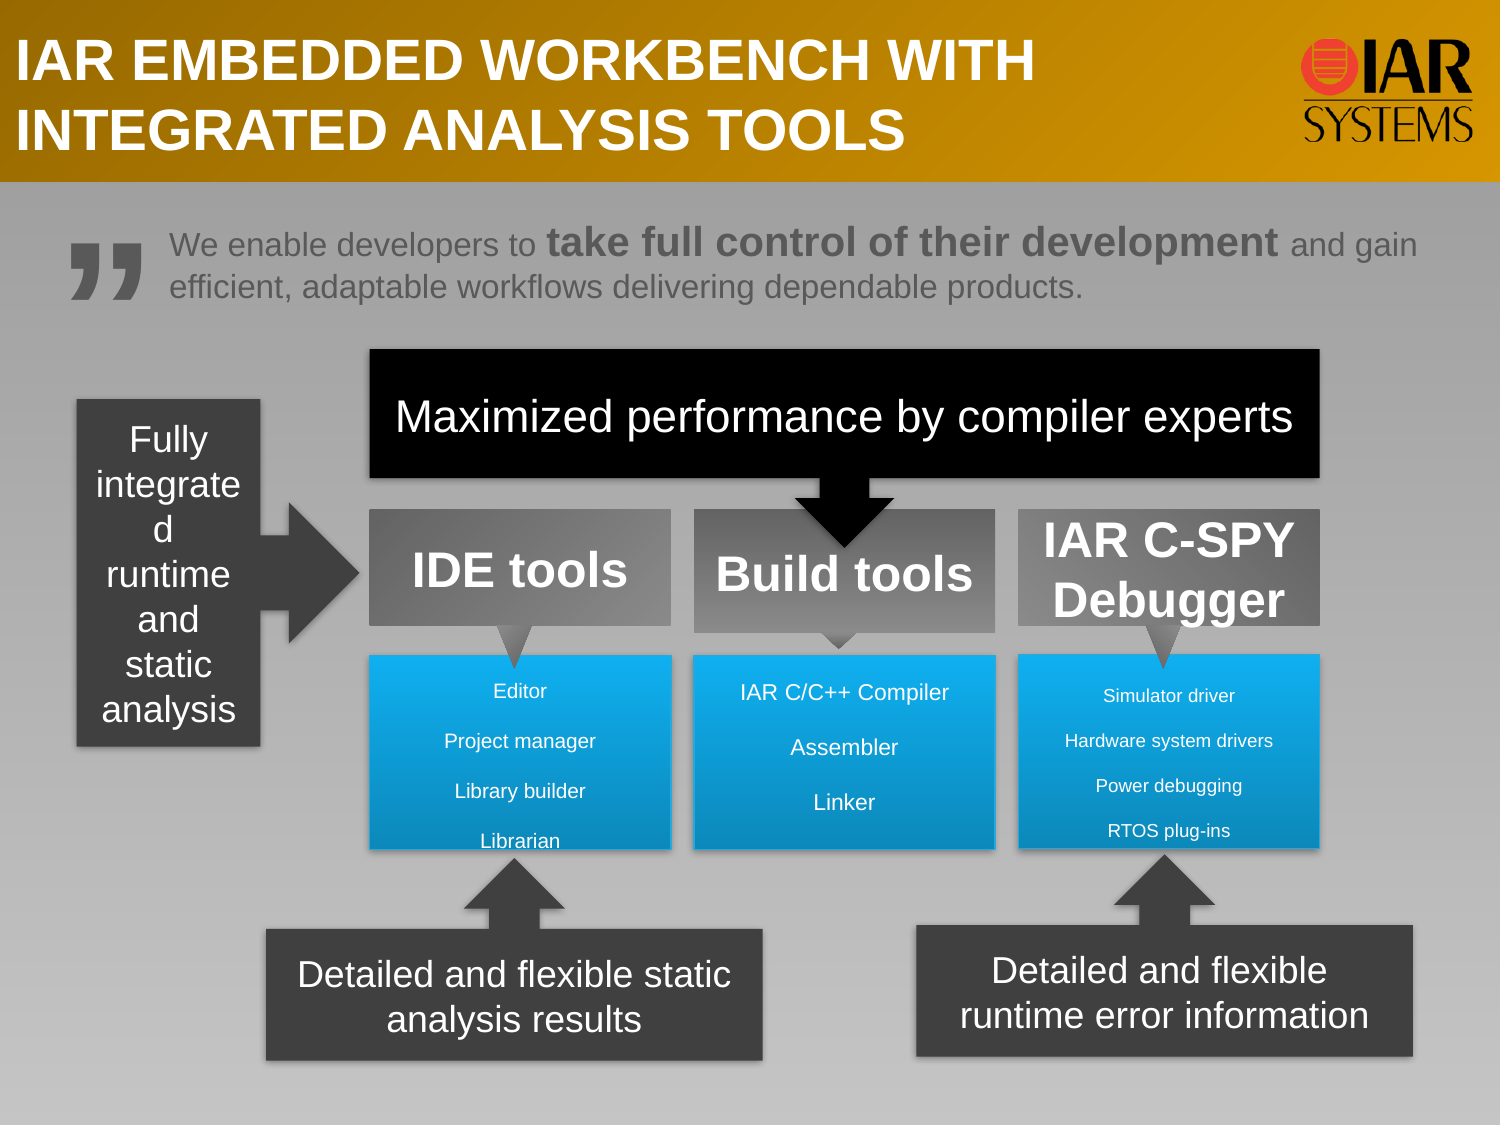

IAR EMBEDDED WORKBENCH WITH INTEGRATED ANALYSIS TOOLS
”
We enable developers to take full control of their development and gain efficient, adaptable workflows delivering dependable products.
Maximized performance by compiler experts
Fully integrated
runtime and static analysis
IDE tools

Build tools

IAR C-SPY Debugger

Simulator driver
Hardware system drivers
Power debugging
RTOS plug-ins
Editor
Project manager
Library builder
Librarian
IAR C/C++ Compiler
Assembler
Linker

Detailed and flexible
runtime error information
Detailed and flexible static analysis results